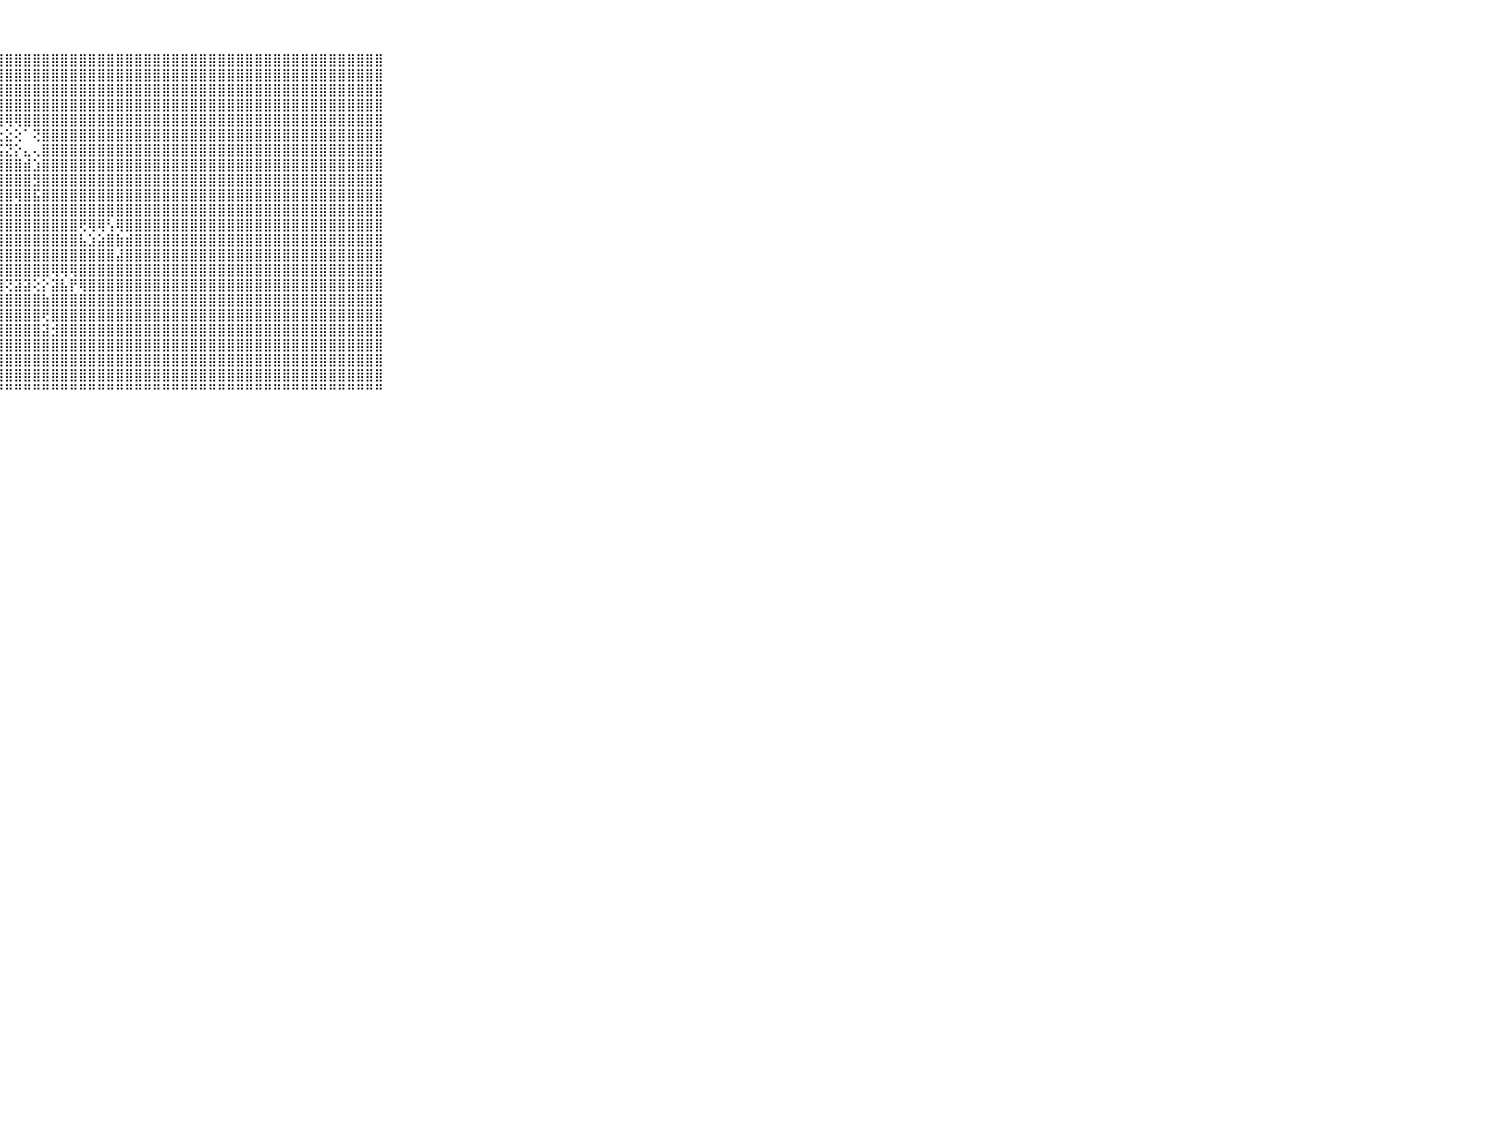

⠀⠀⠀⠀⠀⠀⠀⠀⠀⠀⠀⣿⣿⣿⣿⣿⣿⣿⣿⣿⣿⢕⢸⣿⣿⣿⣿⣿⣿⣿⣿⣿⣿⣿⣿⣿⣿⣿⣿⣿⣿⣿⣿⣿⣿⣿⣿⣿⣿⣿⣿⣿⣿⣿⣿⣿⣿⣿⣿⣿⣿⣿⣿⣿⣿⣿⣿⣿⣿⠀⠀⠀⠀⠀⠀⠀⠀⠀⠀⠀⠀
⠀⠀⠀⠀⠀⠀⠀⠀⠀⠀⠀⣿⣿⣿⣿⣿⣿⣿⣿⣿⣿⢕⢸⣿⣿⣿⣿⣿⣿⣿⣿⣿⣿⣿⣿⣿⣿⣿⣿⣿⣿⣿⣿⣿⣿⣿⣿⣿⣿⣿⣿⣿⣿⣿⣿⣿⣿⣿⣿⣿⣿⣿⣿⣿⣿⣿⣿⣿⣿⠀⠀⠀⠀⠀⠀⠀⠀⠀⠀⠀⠀
⠀⠀⠀⠀⠀⠀⠀⠀⠀⠀⠀⣿⣿⣿⣿⣿⣿⣿⣿⣿⣿⢕⢸⣿⣿⣿⣿⣿⣿⣿⣿⣿⣿⣿⣿⣿⣿⣿⣿⣿⣿⣿⣿⣿⣿⣿⣿⣿⣿⣿⣿⣿⣿⣿⣿⣿⣿⣿⣿⣿⣿⣿⣿⣿⣿⣿⣿⣿⣿⠀⠀⠀⠀⠀⠀⠀⠀⠀⠀⠀⠀
⠀⠀⠀⠀⠀⠀⠀⠀⠀⠀⠀⣿⣿⣿⣿⣿⣿⣿⣿⣿⣿⢕⢸⣿⣿⣿⣿⣿⣿⣿⣿⣿⣿⣿⣿⣿⣿⣿⣿⣿⣿⣿⣿⣿⣿⣿⣿⣿⣿⣿⣿⣿⣿⣿⣿⣿⣿⣿⣿⣿⣿⣿⣿⣿⣿⣿⣿⣿⣿⠀⠀⠀⠀⠀⠀⠀⠀⠀⠀⠀⠀
⠀⠀⠀⠀⠀⠀⠀⠀⠀⠀⠀⣿⣿⣿⣿⣿⣿⣿⣿⣿⣿⢕⢜⣿⣿⣿⣿⣿⢿⢿⣿⣿⣿⣿⣿⣿⣿⣿⣿⣿⣿⣿⣿⣿⣿⣿⣿⣿⣿⣿⣿⣿⣿⣿⣿⣿⣿⣿⣿⣿⣿⣿⣿⣿⣿⣿⣿⣿⣿⠀⠀⠀⠀⠀⠀⠀⠀⠀⠀⠀⠀
⠀⠀⠀⠀⠀⠀⠀⠀⠀⠀⠀⣿⣿⣿⣿⣿⣿⣿⣿⣿⣿⢕⢕⣿⣿⣿⣝⣕⣕⢕⠁⢝⣿⣿⣿⣿⣿⣿⣿⣿⣿⣿⣿⣿⣿⣿⣿⣿⣿⣿⣿⣿⣿⣿⣿⣿⣿⣿⣿⣿⣿⣿⣿⣿⣿⣿⣿⣿⣿⠀⠀⠀⠀⠀⠀⠀⠀⠀⠀⠀⠀
⠀⠀⠀⠀⠀⠀⠀⠀⠀⠀⠀⣿⣿⣿⣿⣿⣿⣿⣿⣿⣿⢕⢕⣿⣿⣿⢟⢫⣝⡕⣄⢄⣿⣿⣿⣿⣿⣿⣿⣿⣿⣿⣿⣿⣿⣿⣿⣿⣿⣿⣿⣿⣿⣿⣿⣿⣿⣿⣿⣿⣿⣿⣿⣿⣿⣿⣿⣿⣿⠀⠀⠀⠀⠀⠀⠀⠀⠀⠀⠀⠀
⠀⠀⠀⠀⠀⠀⠀⠀⠀⠀⠀⣿⣿⣿⣿⣿⣿⣿⣿⣿⣿⢕⢕⣿⣿⣿⣿⣾⣿⣿⣾⣱⣿⣿⣿⣿⣿⣿⣿⣿⣿⣿⣿⣿⣿⣿⣿⣿⣿⣿⣿⣿⣿⣿⣿⣿⣿⣿⣿⣿⣿⣿⣿⣿⣿⣿⣿⣿⣿⠀⠀⠀⠀⠀⠀⠀⠀⠀⠀⠀⠀
⠀⠀⠀⠀⠀⠀⠀⠀⠀⠀⠀⣿⣿⣿⣿⣿⣿⣿⣿⣿⣿⢕⢕⣿⣿⣿⣿⣿⣿⣿⣿⣻⣿⣿⣿⣿⣿⣿⣿⣿⣿⣿⣿⣿⣿⣿⣿⣿⣿⣿⣿⣿⣿⣿⣿⣿⣿⣿⣿⣿⣿⣿⣿⣿⣿⣿⣿⣿⣿⠀⠀⠀⠀⠀⠀⠀⠀⠀⠀⠀⠀
⠀⠀⠀⠀⠀⠀⠀⠀⠀⠀⠀⣿⣿⣿⣿⣿⣿⣿⣿⣿⣿⢕⢕⣿⣿⣿⣿⣿⣿⢿⣿⣯⣿⣿⣿⣿⣿⣿⣿⣿⣿⣿⣿⣿⣿⣿⣿⣿⣿⣿⣿⣿⣿⣿⣿⣿⣿⣿⣿⣿⣿⣿⣿⣿⣿⣿⣿⣿⣿⠀⠀⠀⠀⠀⠀⠀⠀⠀⠀⠀⠀
⠀⠀⠀⠀⠀⠀⠀⠀⠀⠀⠀⣿⣿⣿⣿⣿⣿⣿⣿⣿⣿⢕⢕⣿⣿⣿⣿⣿⣿⣿⣿⣿⣿⣿⣿⣿⣿⣿⣿⣿⣿⣿⣿⣿⣿⣿⣿⣿⣿⣿⣿⣿⣿⣿⣿⣿⣿⣿⣿⣿⣿⣿⣿⣿⣿⣿⣿⣿⣿⠀⠀⠀⠀⠀⠀⠀⠀⠀⠀⠀⠀
⠀⠀⠀⠀⠀⠀⠀⠀⠀⠀⠀⣿⣿⣿⣿⣿⣿⣿⣿⣿⣿⢕⢕⣿⣿⣿⣿⣿⣿⣿⣿⣿⣿⣿⣿⣿⢟⢿⢿⢣⢿⣿⣿⣿⣿⣿⣿⣿⣿⣿⣿⣿⣿⣿⣿⣿⣿⣿⣿⣿⣿⣿⣿⣿⣿⣿⣿⣿⣿⠀⠀⠀⠀⠀⠀⠀⠀⠀⠀⠀⠀
⠀⠀⠀⠀⠀⠀⠀⠀⠀⠀⠀⣿⣿⣿⣿⣿⣿⣿⣿⣿⣿⢕⢕⣿⣿⡗⣻⣿⣿⣿⣿⣿⣿⣿⣿⣿⣧⣱⣵⣿⣷⣾⣿⣿⣿⣿⣿⣿⣿⣿⣿⣿⣿⣿⣿⣿⣿⣿⣿⣿⣿⣿⣿⣿⣿⣿⣿⣿⣿⠀⠀⠀⠀⠀⠀⠀⠀⠀⠀⠀⠀
⠀⠀⠀⠀⠀⠀⠀⠀⠀⠀⠀⣿⣿⣿⣿⣿⣿⣿⣿⣿⣿⢕⢕⣿⣿⢷⢵⢻⣿⣿⣿⣿⣿⣿⣿⣿⣿⣿⣿⣿⣼⣿⣿⣿⣿⣿⣿⣿⣿⣿⣿⣿⣿⣿⣿⣿⣿⣿⣿⣿⣿⣿⣿⣿⣿⣿⣿⣿⣿⠀⠀⠀⠀⠀⠀⠀⠀⠀⠀⠀⠀
⠀⠀⠀⠀⠀⠀⠀⠀⠀⠀⠀⣿⣿⣿⣿⣿⣿⣿⣿⣿⣿⢇⢕⣿⣷⣿⣧⣾⣿⣿⣿⣿⣿⢿⢿⢿⣿⣿⣿⣿⣿⣿⣿⣿⣿⣿⣿⣿⣿⣿⣿⣿⣿⣿⣿⣿⣿⣿⣿⣿⣿⣿⣿⣿⣿⣿⣿⣿⣿⠀⠀⠀⠀⠀⠀⠀⠀⠀⠀⠀⠀
⠀⠀⠀⠀⠀⠀⠀⠀⠀⠀⠀⣿⣿⣿⣿⣿⣿⣿⣿⣿⣿⢕⢕⣿⣿⣿⣿⣿⢝⣽⣽⢕⡕⣽⣧⡟⢿⣿⣿⣿⣿⣿⣿⣿⣿⣿⣿⣿⣿⣿⣿⣿⣿⣿⣿⣿⣿⣿⣿⣿⣿⣿⣿⣿⣿⣿⣿⣿⣿⠀⠀⠀⠀⠀⠀⠀⠀⠀⠀⠀⠀
⠀⠀⠀⠀⠀⠀⠀⠀⠀⠀⠀⣿⣿⣿⣿⣿⣿⣿⣿⣿⣿⡕⢕⣿⣿⣿⣿⣿⣿⣿⣿⣿⣷⣿⣿⣿⣿⣿⣿⣿⣿⣿⣿⣿⣿⣿⣿⣿⣿⣿⣿⣿⣿⣿⣿⣿⣿⣿⣿⣿⣿⣿⣿⣿⣿⣿⣿⣿⣿⠀⠀⠀⠀⠀⠀⠀⠀⠀⠀⠀⠀
⠀⠀⠀⠀⠀⠀⠀⠀⠀⠀⠀⣿⣿⣿⣿⣿⣿⣿⣿⣿⣿⢕⢕⣿⣿⣿⣿⣿⣿⣿⣿⣿⢟⣿⣿⣿⣿⣿⣿⣿⣿⣿⣿⣿⣿⣿⣿⣿⣿⣿⣿⣿⣿⣿⣿⣿⣿⣿⣿⣿⣿⣿⣿⣿⣿⣿⣿⣿⣿⠀⠀⠀⠀⠀⠀⠀⠀⠀⠀⠀⠀
⠀⠀⠀⠀⠀⠀⠀⠀⠀⠀⠀⣿⣿⣿⣿⣿⣿⣿⣿⣿⣿⢇⢕⣿⣿⣿⣿⣿⣿⣿⣿⣿⣽⣺⣿⣿⣿⣿⣿⣿⣿⣿⣿⣿⣿⣿⣿⣿⣿⣿⣿⣿⣿⣿⣿⣿⣿⣿⣿⣿⣿⣿⣿⣿⣿⣿⣿⣿⣿⠀⠀⠀⠀⠀⠀⠀⠀⠀⠀⠀⠀
⠀⠀⠀⠀⠀⠀⠀⠀⠀⠀⠀⣿⣿⣿⣟⣿⣿⣿⣿⣿⣿⢕⢕⣿⣿⣿⣿⣿⣿⣿⣿⣿⣿⣿⣿⣿⣿⣿⣿⣿⣿⣿⣿⣿⣿⣿⣿⣿⣿⣿⣿⣿⣿⣿⣿⣿⣿⣿⣿⣿⣿⣿⣿⣿⣿⣿⣿⣿⣿⠀⠀⠀⠀⠀⠀⠀⠀⠀⠀⠀⠀
⠀⠀⠀⠀⠀⠀⠀⠀⠀⠀⠀⣿⣿⣿⣿⣿⣿⣿⣿⣿⣿⢕⢕⣿⣿⣿⣿⣿⣿⣿⣿⣿⣿⣿⣿⣿⣿⣿⣿⣿⣿⣿⣿⣿⣿⣿⣿⣿⣿⣿⣿⣿⣿⣿⣿⣿⣿⣿⣿⣿⣿⣿⣿⣿⣿⣿⣿⣿⣿⠀⠀⠀⠀⠀⠀⠀⠀⠀⠀⠀⠀
⠀⠀⠀⠀⠀⠀⠀⠀⠀⠀⠀⢸⢜⢝⢝⢝⢿⢿⢿⣿⡿⢕⢕⣿⣿⣿⢿⣿⣿⣿⣿⣿⣿⣿⣿⣿⣿⣿⣿⣿⣿⣿⣿⣿⣿⣿⣿⣿⣿⣿⣿⣿⣿⣿⣿⣿⣿⣿⣿⣿⣿⣿⣿⣿⣿⣿⣿⣿⣿⠀⠀⠀⠀⠀⠀⠀⠀⠀⠀⠀⠀
⠀⠀⠀⠀⠀⠀⠀⠀⠀⠀⠀⠑⠑⠑⠑⠑⠑⠙⠑⠑⠑⠑⠑⠙⠛⠛⠛⠛⠛⠛⠛⠛⠛⠛⠛⠛⠛⠛⠛⠛⠛⠛⠛⠛⠛⠛⠛⠛⠛⠛⠛⠛⠛⠛⠛⠛⠛⠛⠛⠛⠛⠛⠛⠛⠛⠛⠛⠛⠛⠀⠀⠀⠀⠀⠀⠀⠀⠀⠀⠀⠀